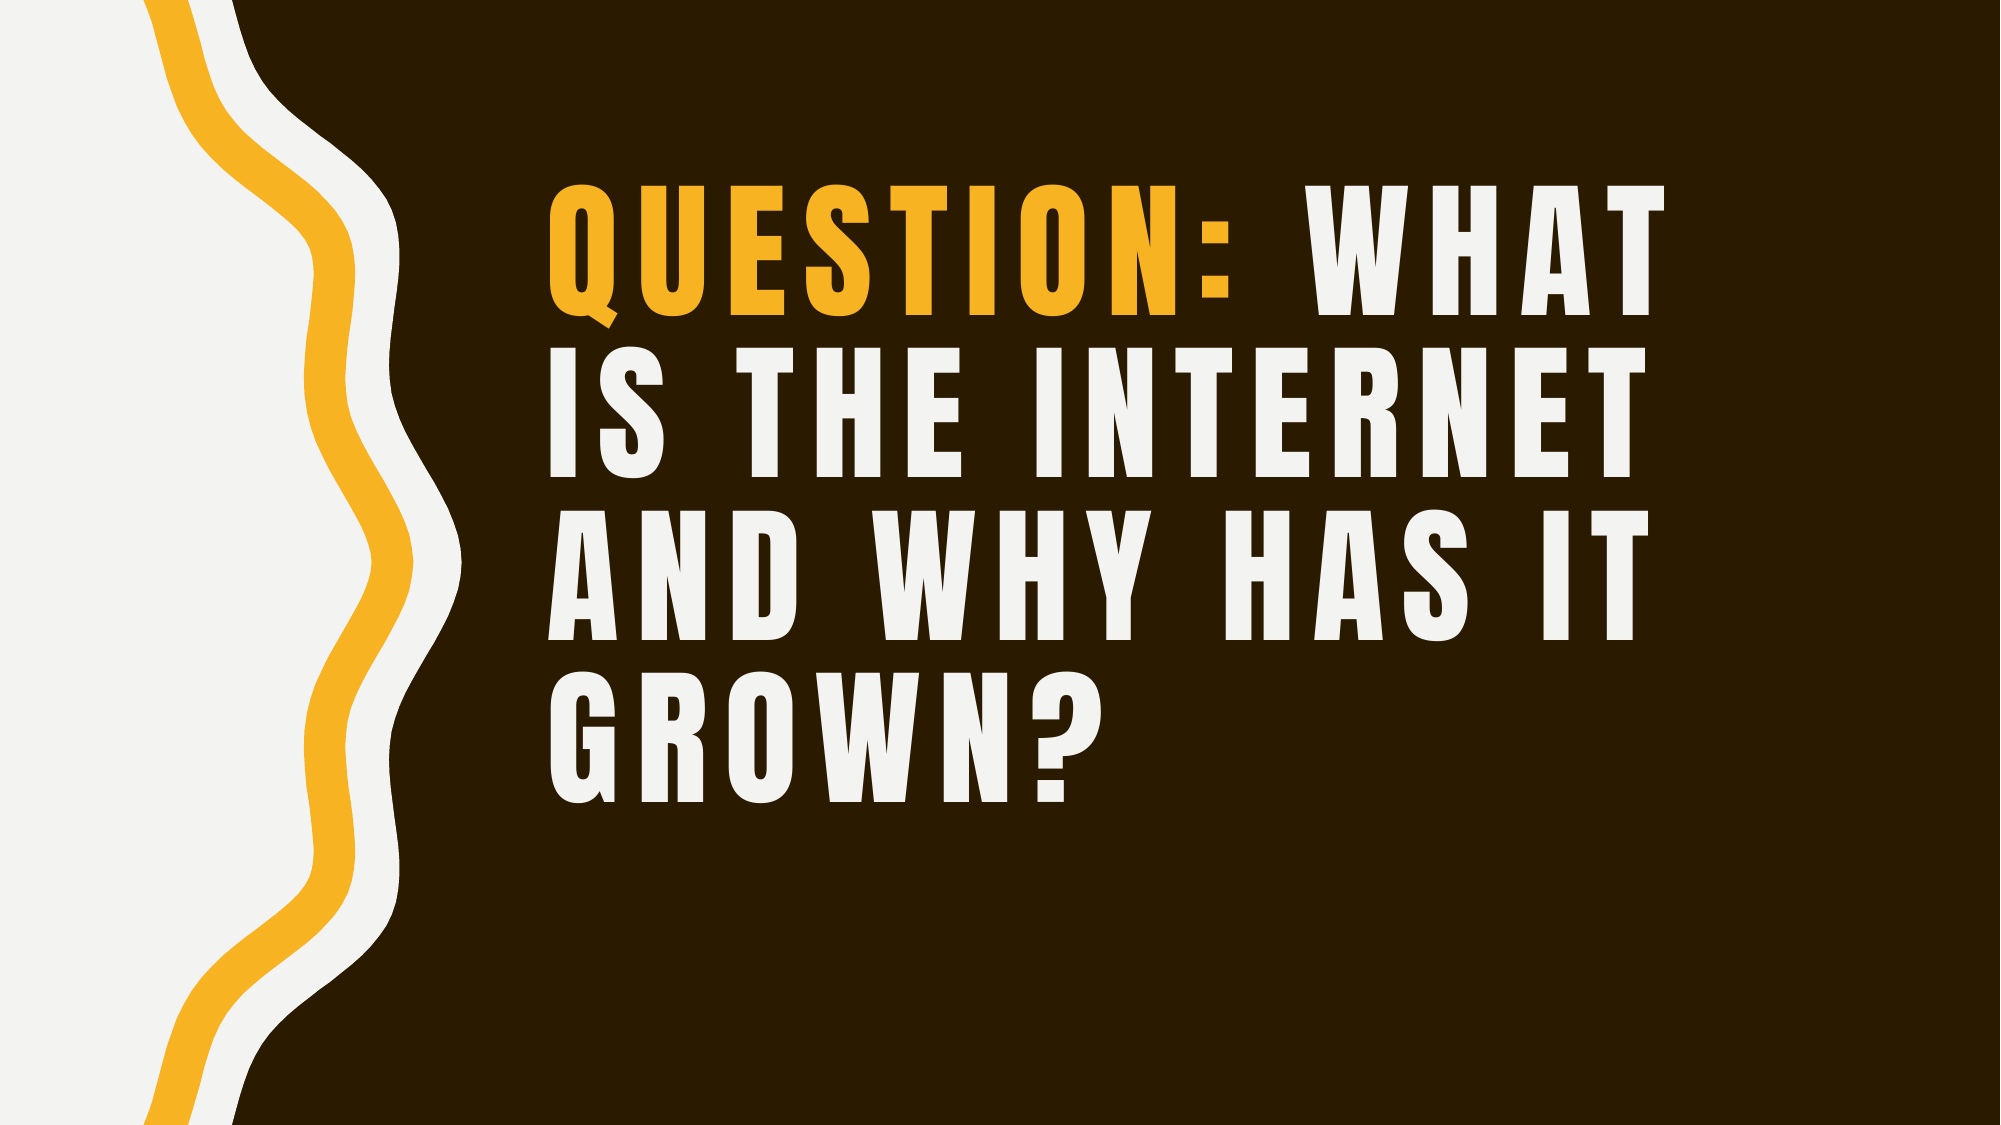

# Question: What is the internet and why has it grown?